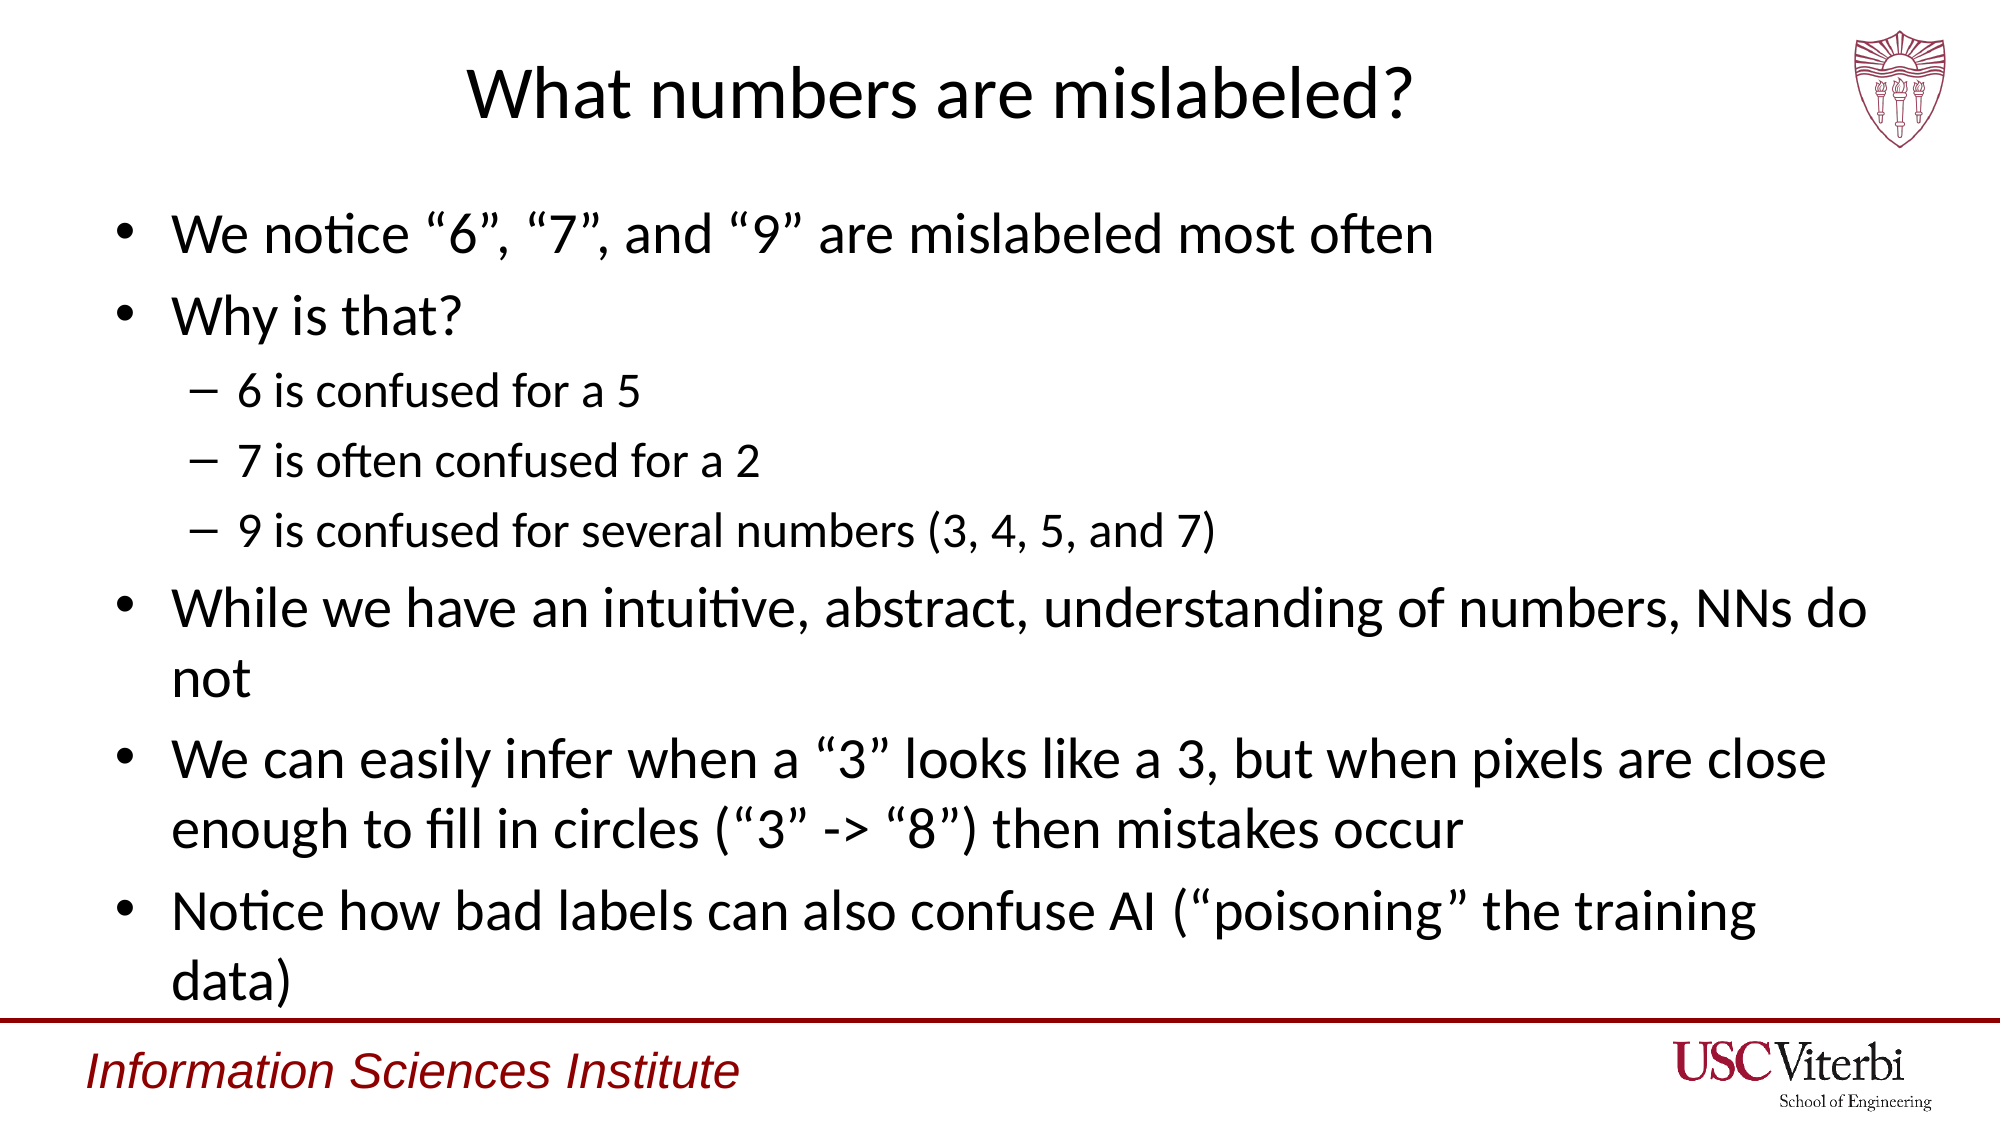

# What numbers are mislabeled?
We notice “6”, “7”, and “9” are mislabeled most often
Why is that?
6 is confused for a 5
7 is often confused for a 2
9 is confused for several numbers (3, 4, 5, and 7)
While we have an intuitive, abstract, understanding of numbers, NNs do not
We can easily infer when a “3” looks like a 3, but when pixels are close enough to fill in circles (“3” -> “8”) then mistakes occur
Notice how bad labels can also confuse AI (“poisoning” the training data)